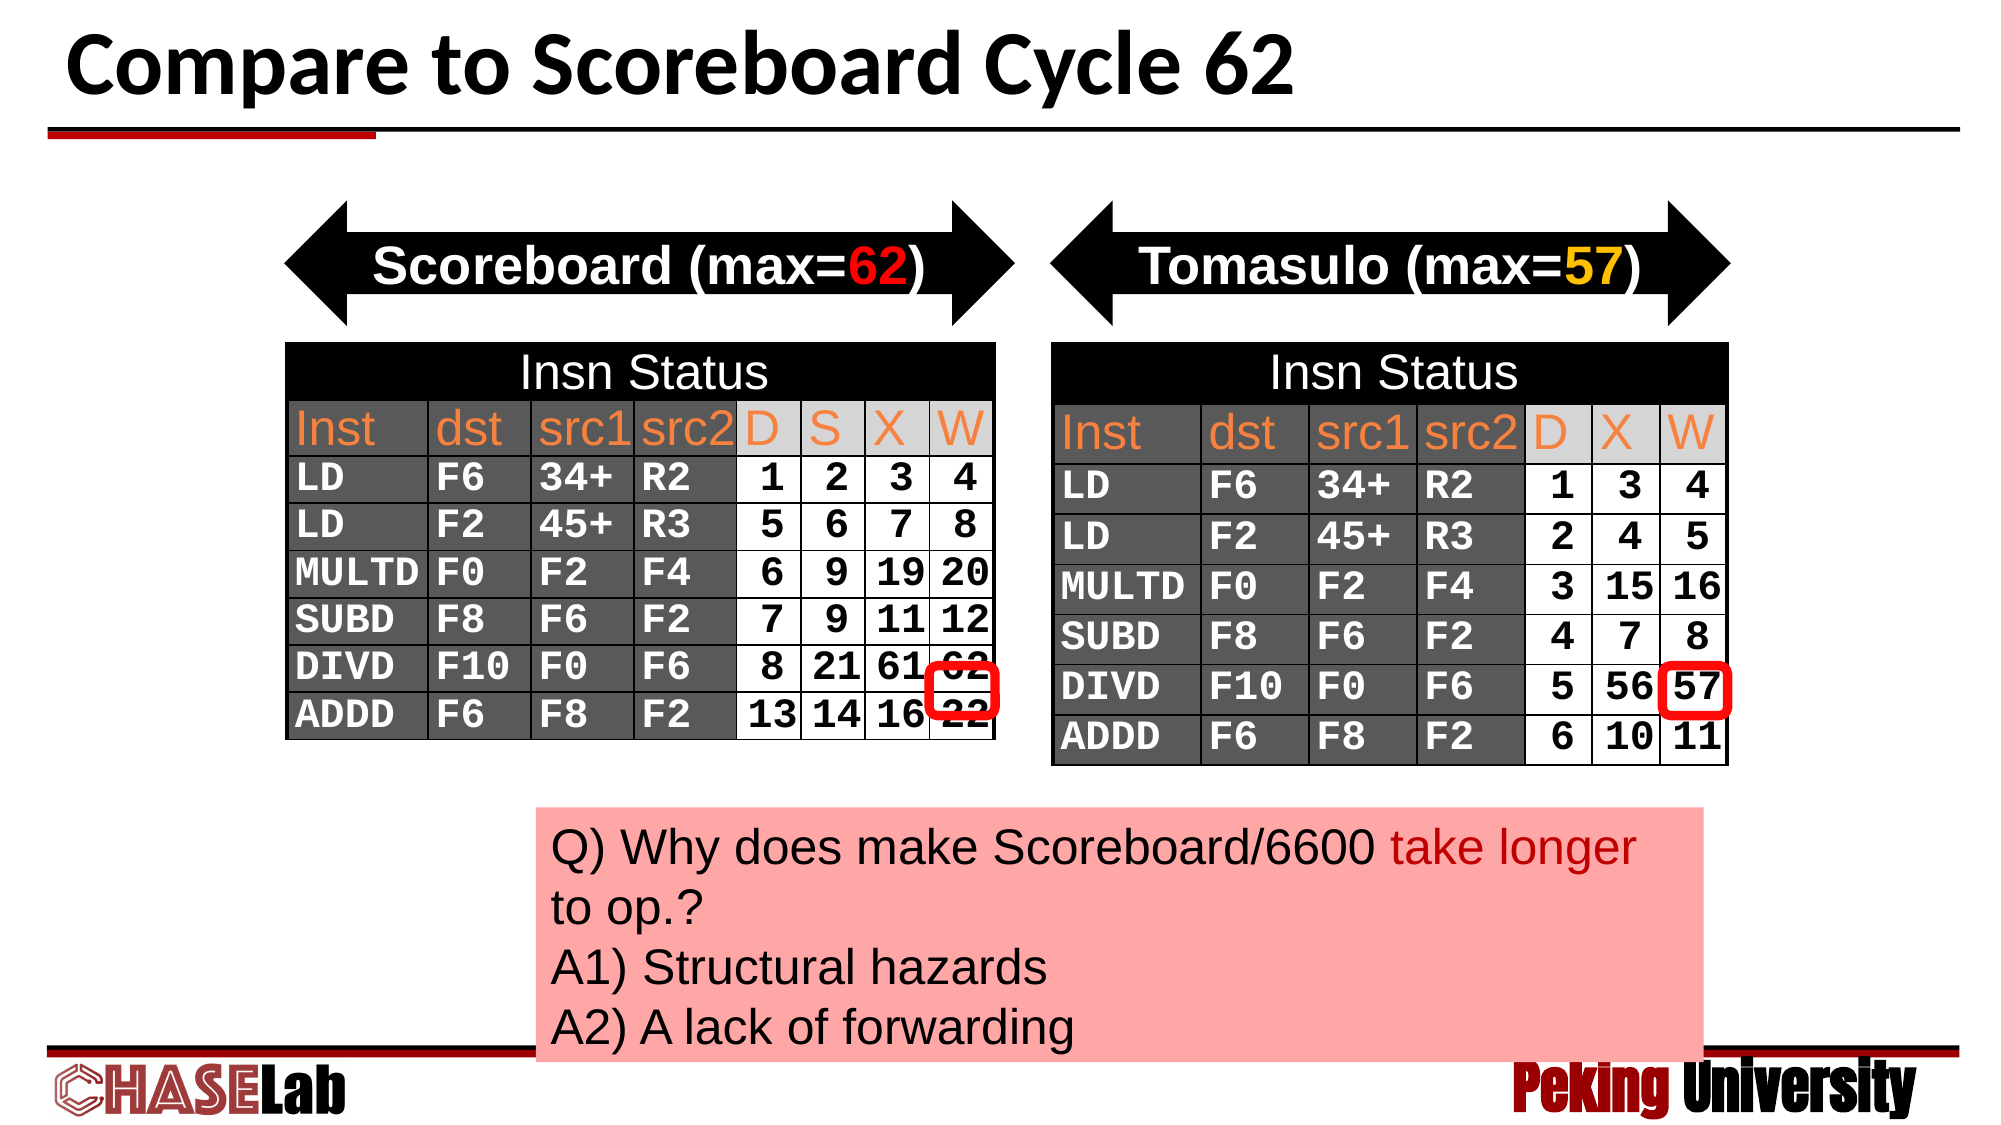

# Compare to Scoreboard Cycle 62

Scoreboard (max=62)
Tomasulo (max=57)
| Insn Status |  |  |  |  |  |  |  |
| --- | --- | --- | --- | --- | --- | --- | --- |
| Inst | dst | src1 | src2 | D | S | X | W |
| LD | F6 | 34+ | R2 | 1 | 2 | 3 | 4 |
| LD | F2 | 45+ | R3 | 5 | 6 | 7 | 8 |
| MULTD | F0 | F2 | F4 | 6 | 9 | 19 | 20 |
| SUBD | F8 | F6 | F2 | 7 | 9 | 11 | 12 |
| DIVD | F10 | F0 | F6 | 8 | 21 | 61 | 62 |
| ADDD | F6 | F8 | F2 | 13 | 14 | 16 | 22 |
| Insn Status |  |  |  |  |  |  |
| --- | --- | --- | --- | --- | --- | --- |
| Inst | dst | src1 | src2 | D | X | W |
| LD | F6 | 34+ | R2 | 1 | 3 | 4 |
| LD | F2 | 45+ | R3 | 2 | 4 | 5 |
| MULTD | F0 | F2 | F4 | 3 | 15 | 16 |
| SUBD | F8 | F6 | F2 | 4 | 7 | 8 |
| DIVD | F10 | F0 | F6 | 5 | 56 | 57 |
| ADDD | F6 | F8 | F2 | 6 | 10 | 11 |

Q) Why does make Scoreboard/6600 take longer to op.?
A1) Structural hazards
A2) A lack of forwarding